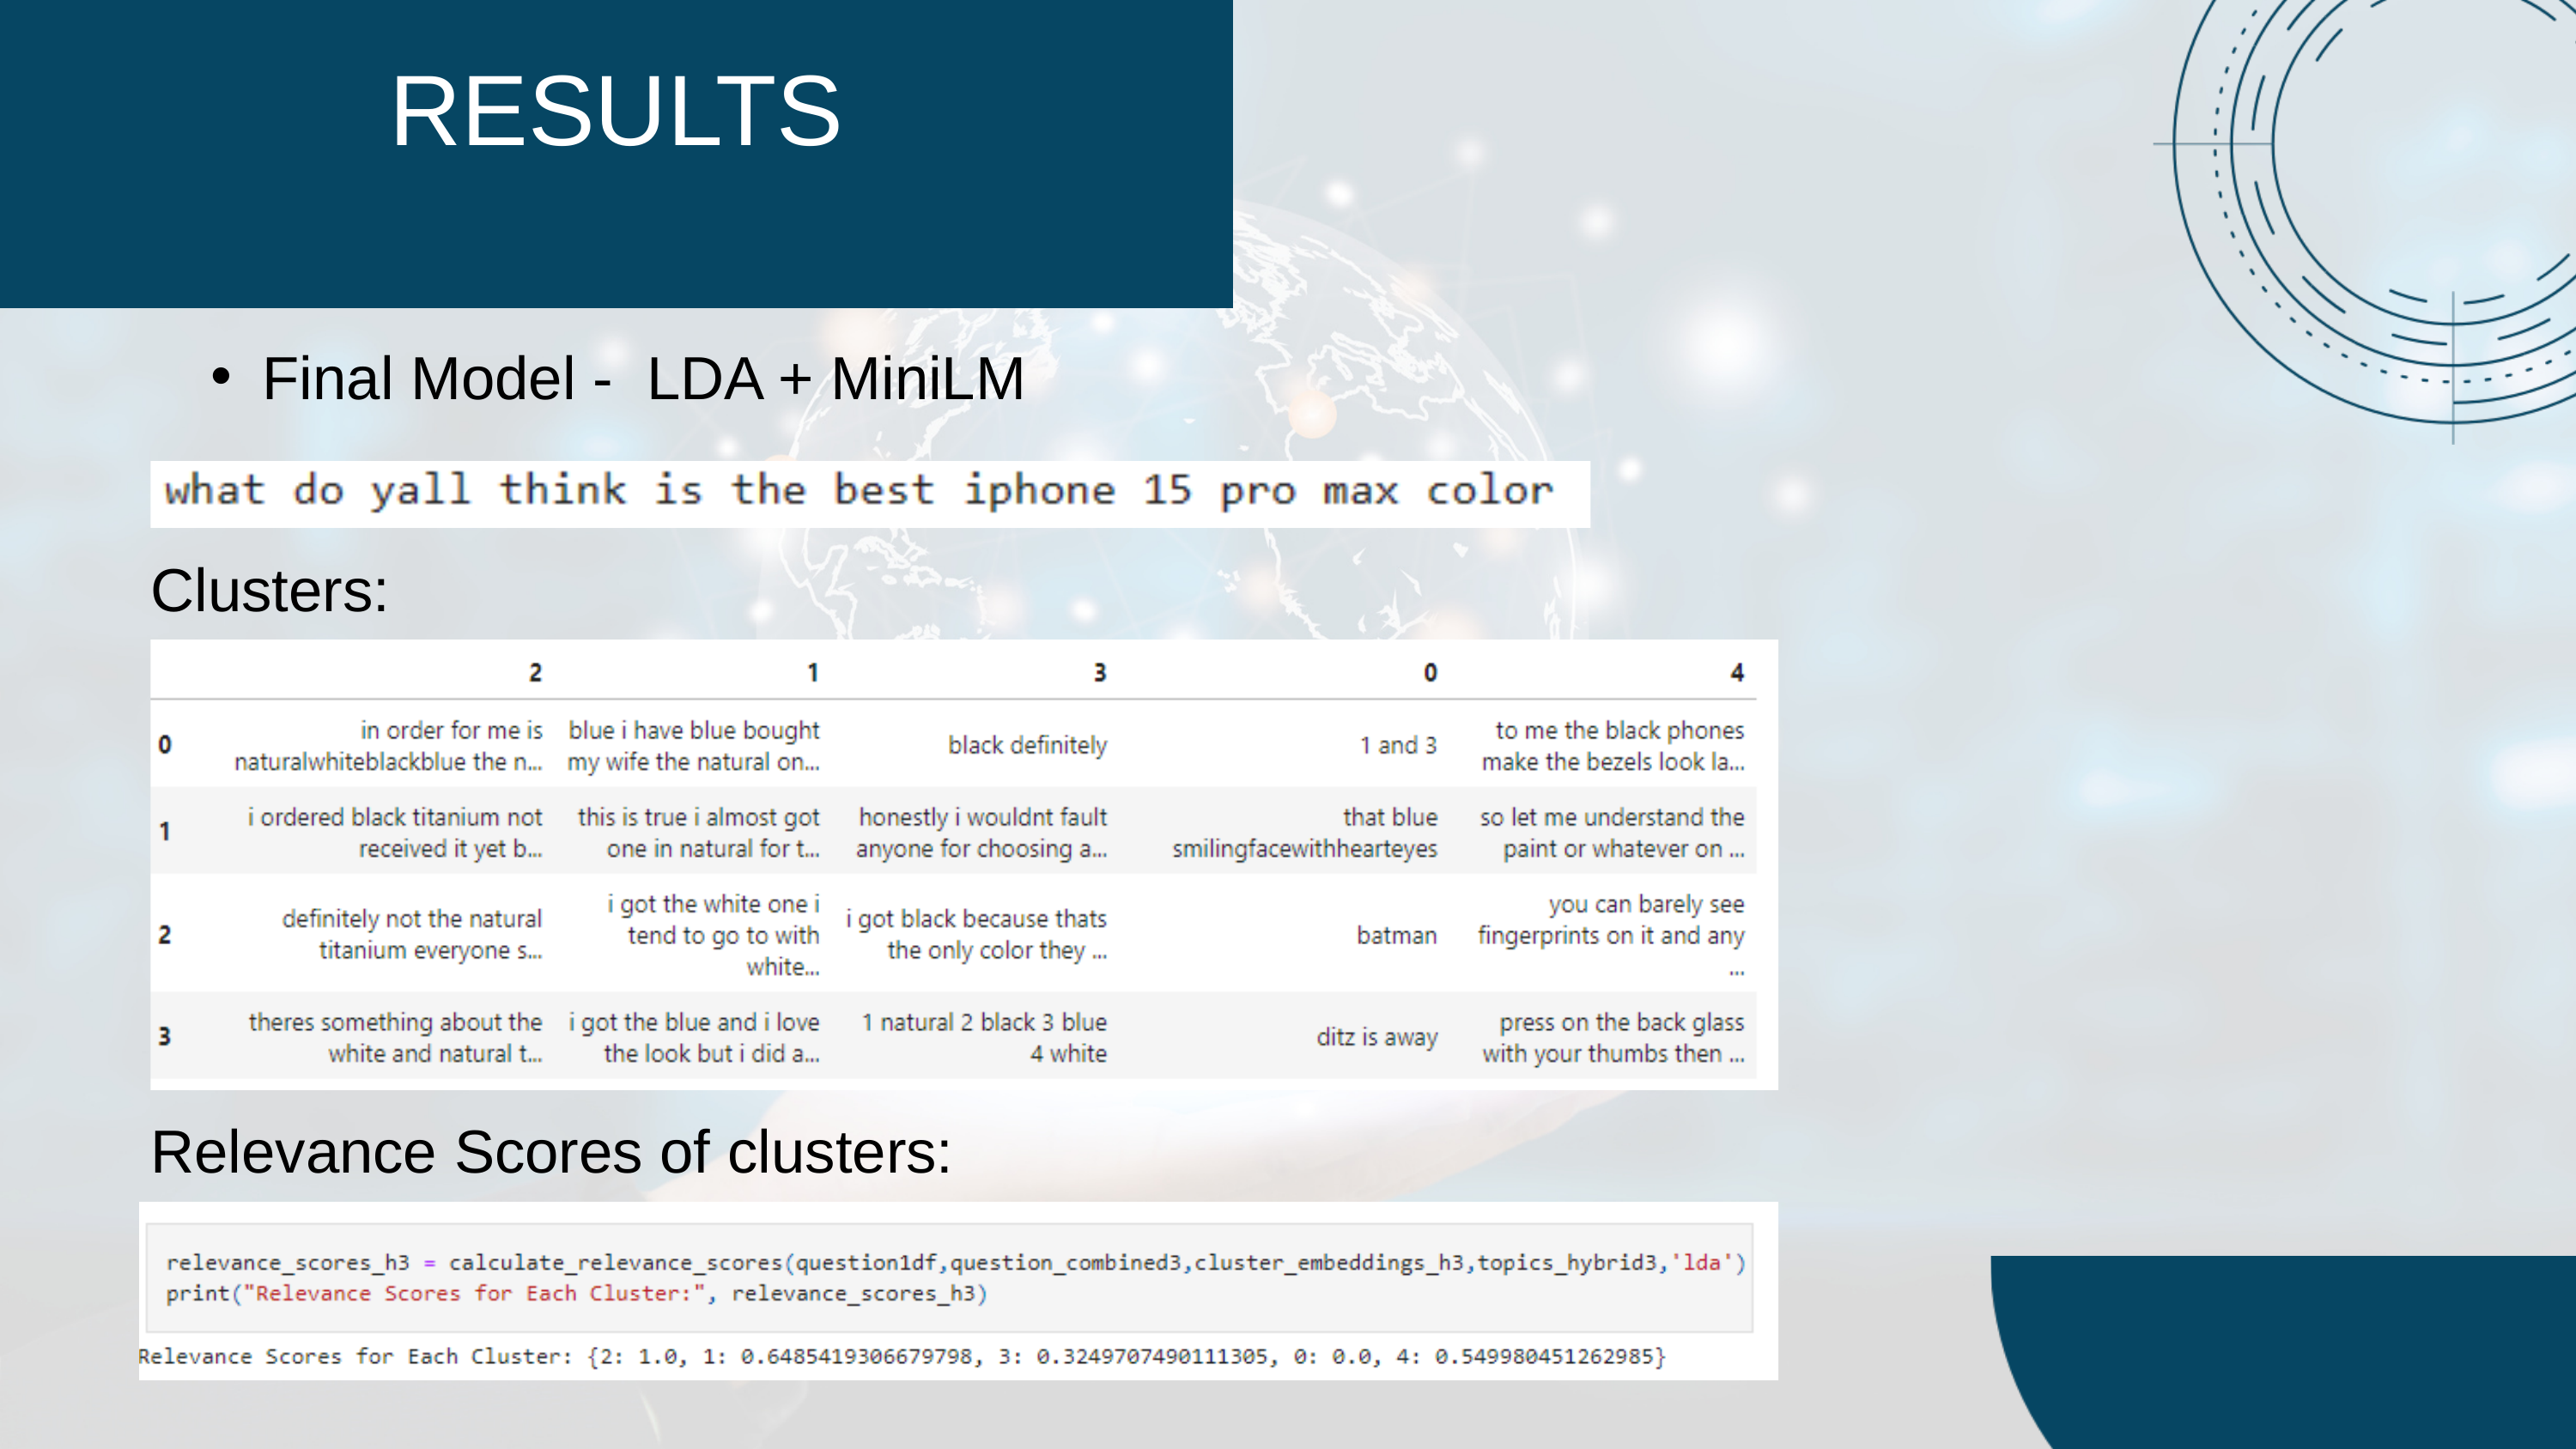

RESULTS

Final Model -  LDA + MiniLM

Clusters:

Relevance Scores of clusters: